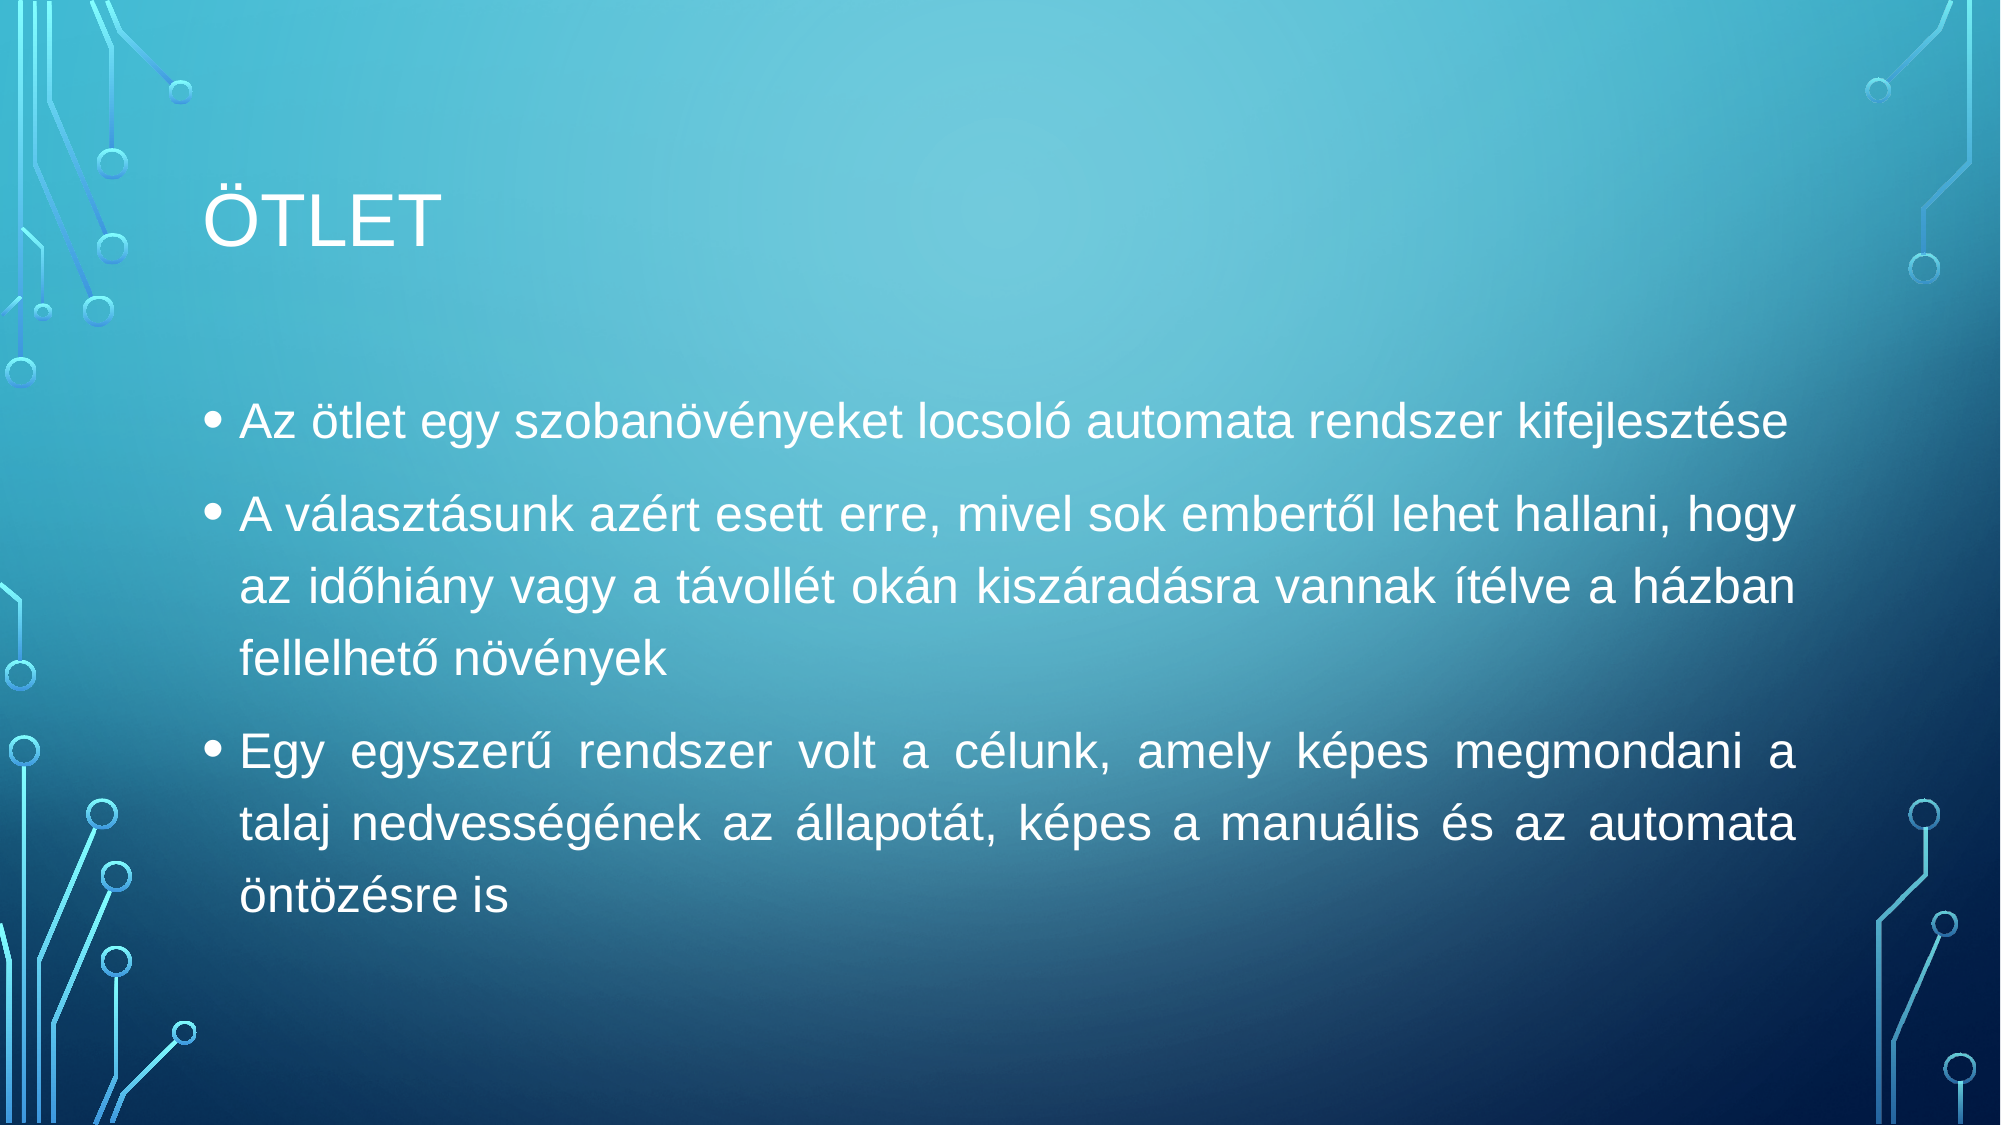

# Ötlet
Az ötlet egy szobanövényeket locsoló automata rendszer kifejlesztése
A választásunk azért esett erre, mivel sok embertől lehet hallani, hogy az időhiány vagy a távollét okán kiszáradásra vannak ítélve a házban fellelhető növények
Egy egyszerű rendszer volt a célunk, amely képes megmondani a talaj nedvességének az állapotát, képes a manuális és az automata öntözésre is